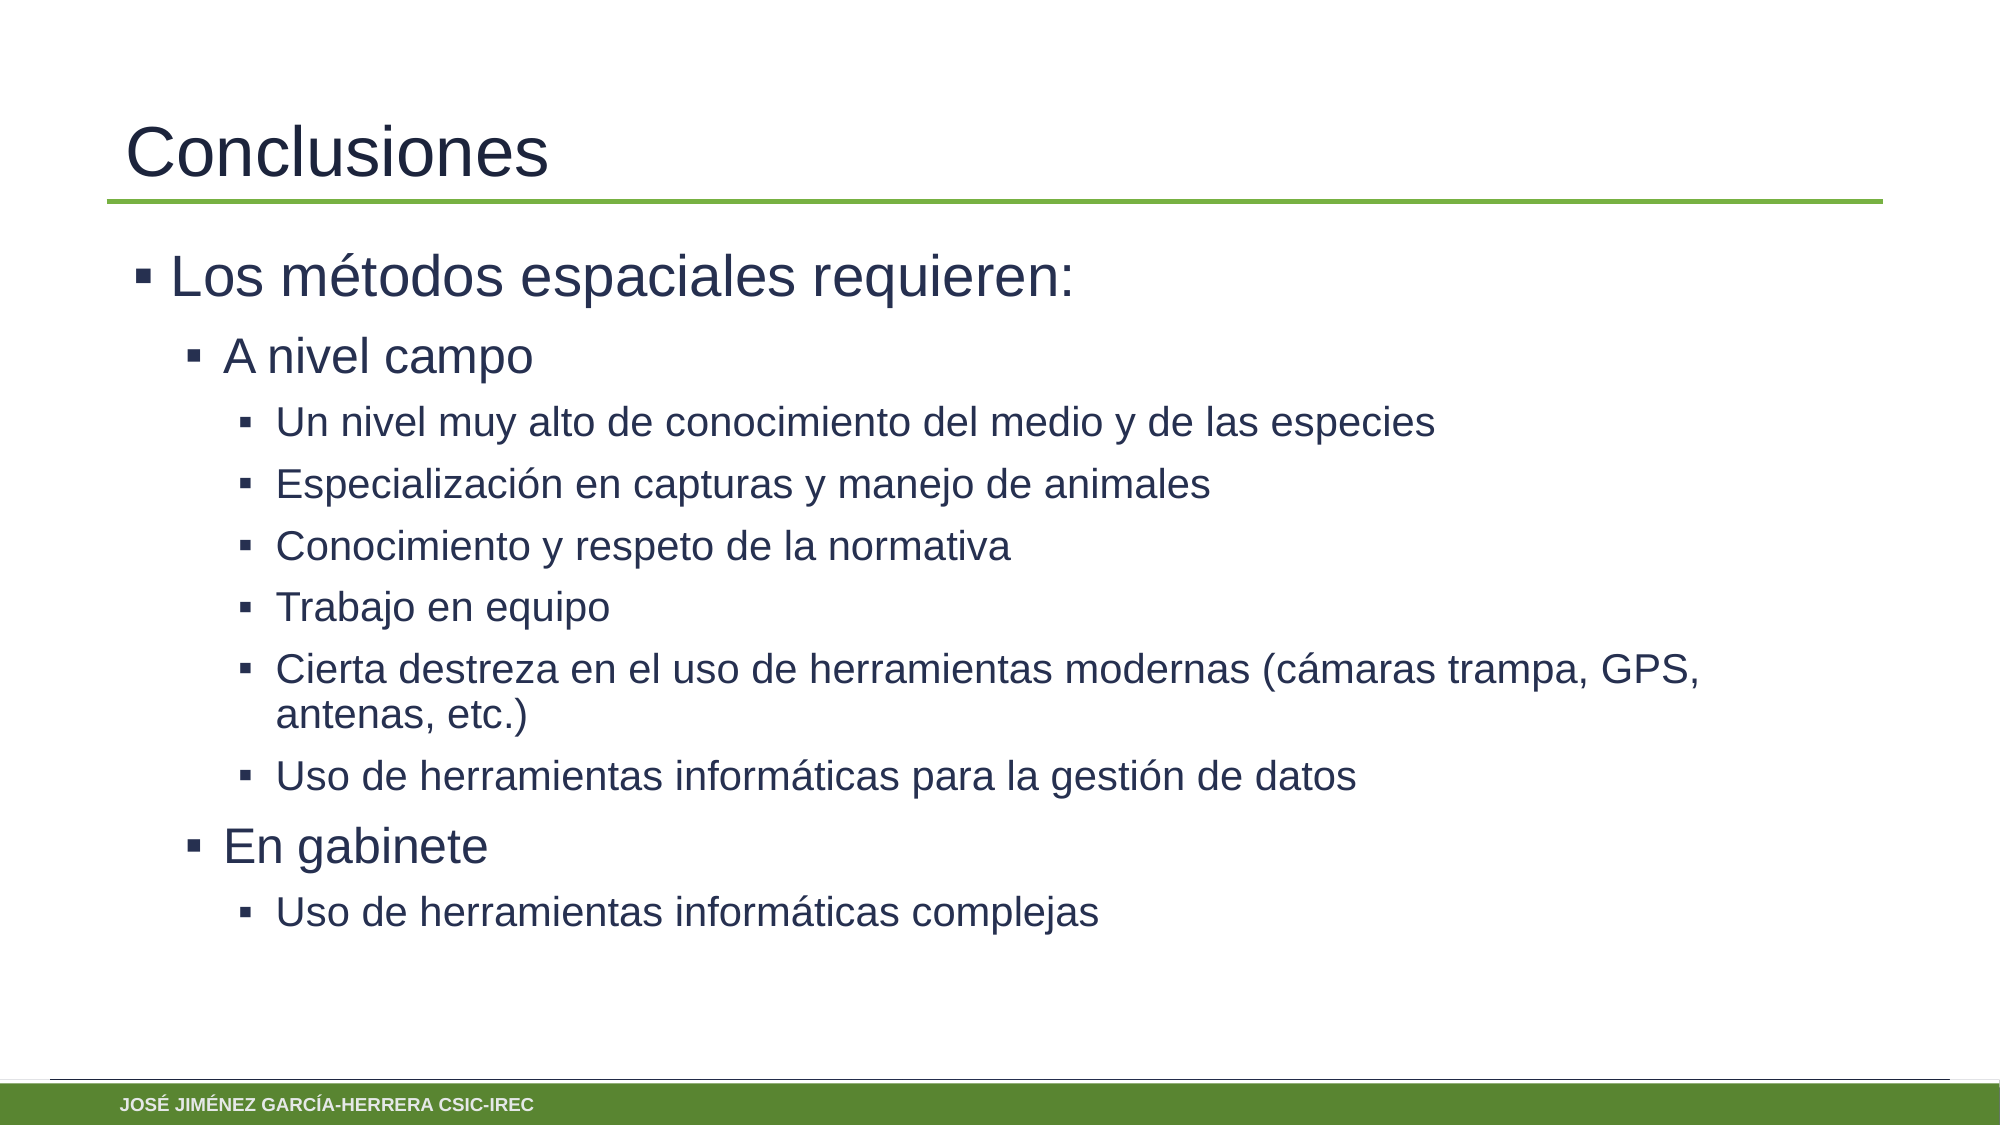

# Conclusiones
Los métodos espaciales requieren:
A nivel campo
Un nivel muy alto de conocimiento del medio y de las especies
Especialización en capturas y manejo de animales
Conocimiento y respeto de la normativa
Trabajo en equipo
Cierta destreza en el uso de herramientas modernas (cámaras trampa, GPS, antenas, etc.)
Uso de herramientas informáticas para la gestión de datos
En gabinete
Uso de herramientas informáticas complejas

José Jiménez García-herrera CSIC-IREC